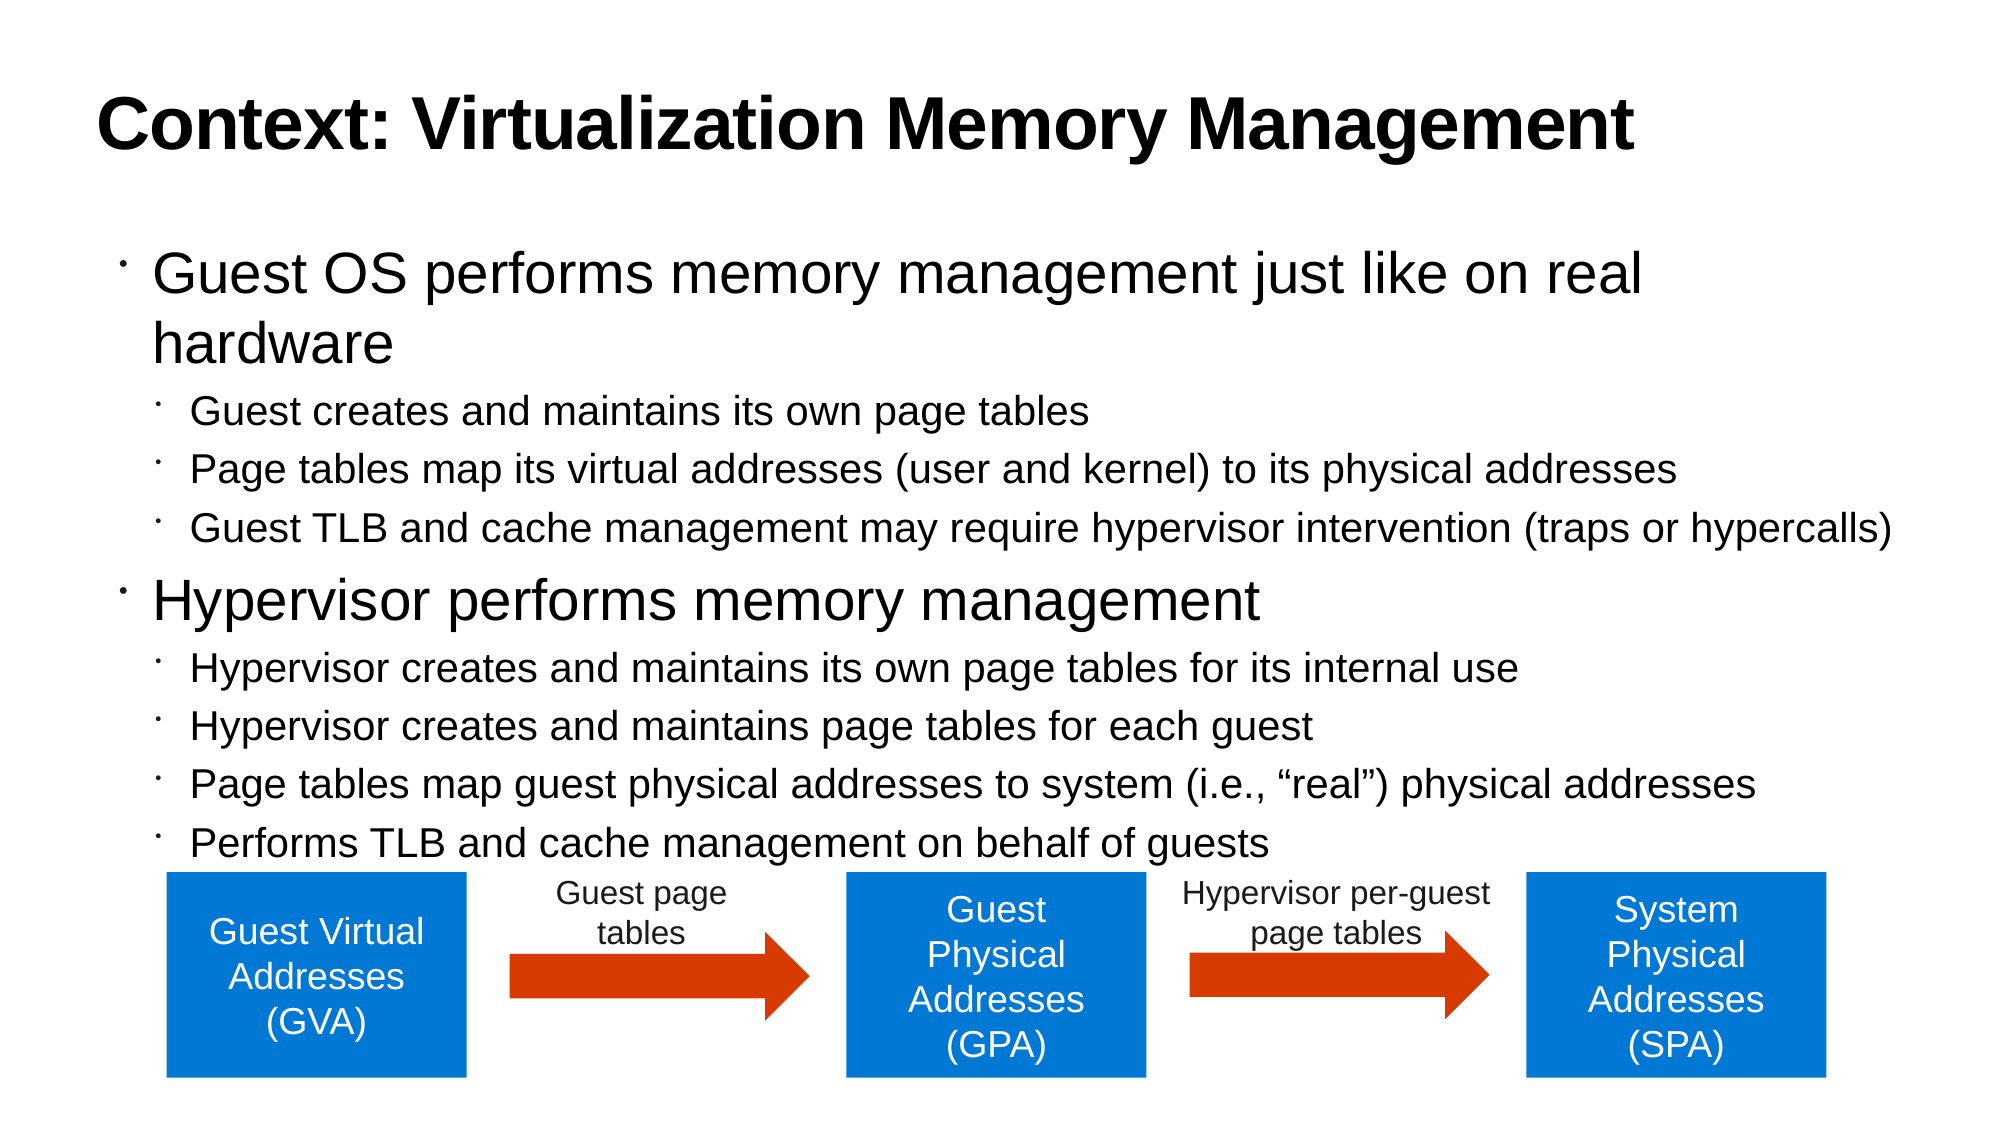

# Context: Virtualization Memory Management
Guest OS performs memory management just like on real hardware
Guest creates and maintains its own page tables
Page tables map its virtual addresses (user and kernel) to its physical addresses
Guest TLB and cache management may require hypervisor intervention (traps or hypercalls)
Hypervisor performs memory management
Hypervisor creates and maintains its own page tables for its internal use
Hypervisor creates and maintains page tables for each guest
Page tables map guest physical addresses to system (i.e., “real”) physical addresses
Performs TLB and cache management on behalf of guests
Hypervisor per-guest
page tables
Guest page
tables
Guest Virtual Addresses (GVA)
Guest Physical Addresses (GPA)
System Physical Addresses (SPA)